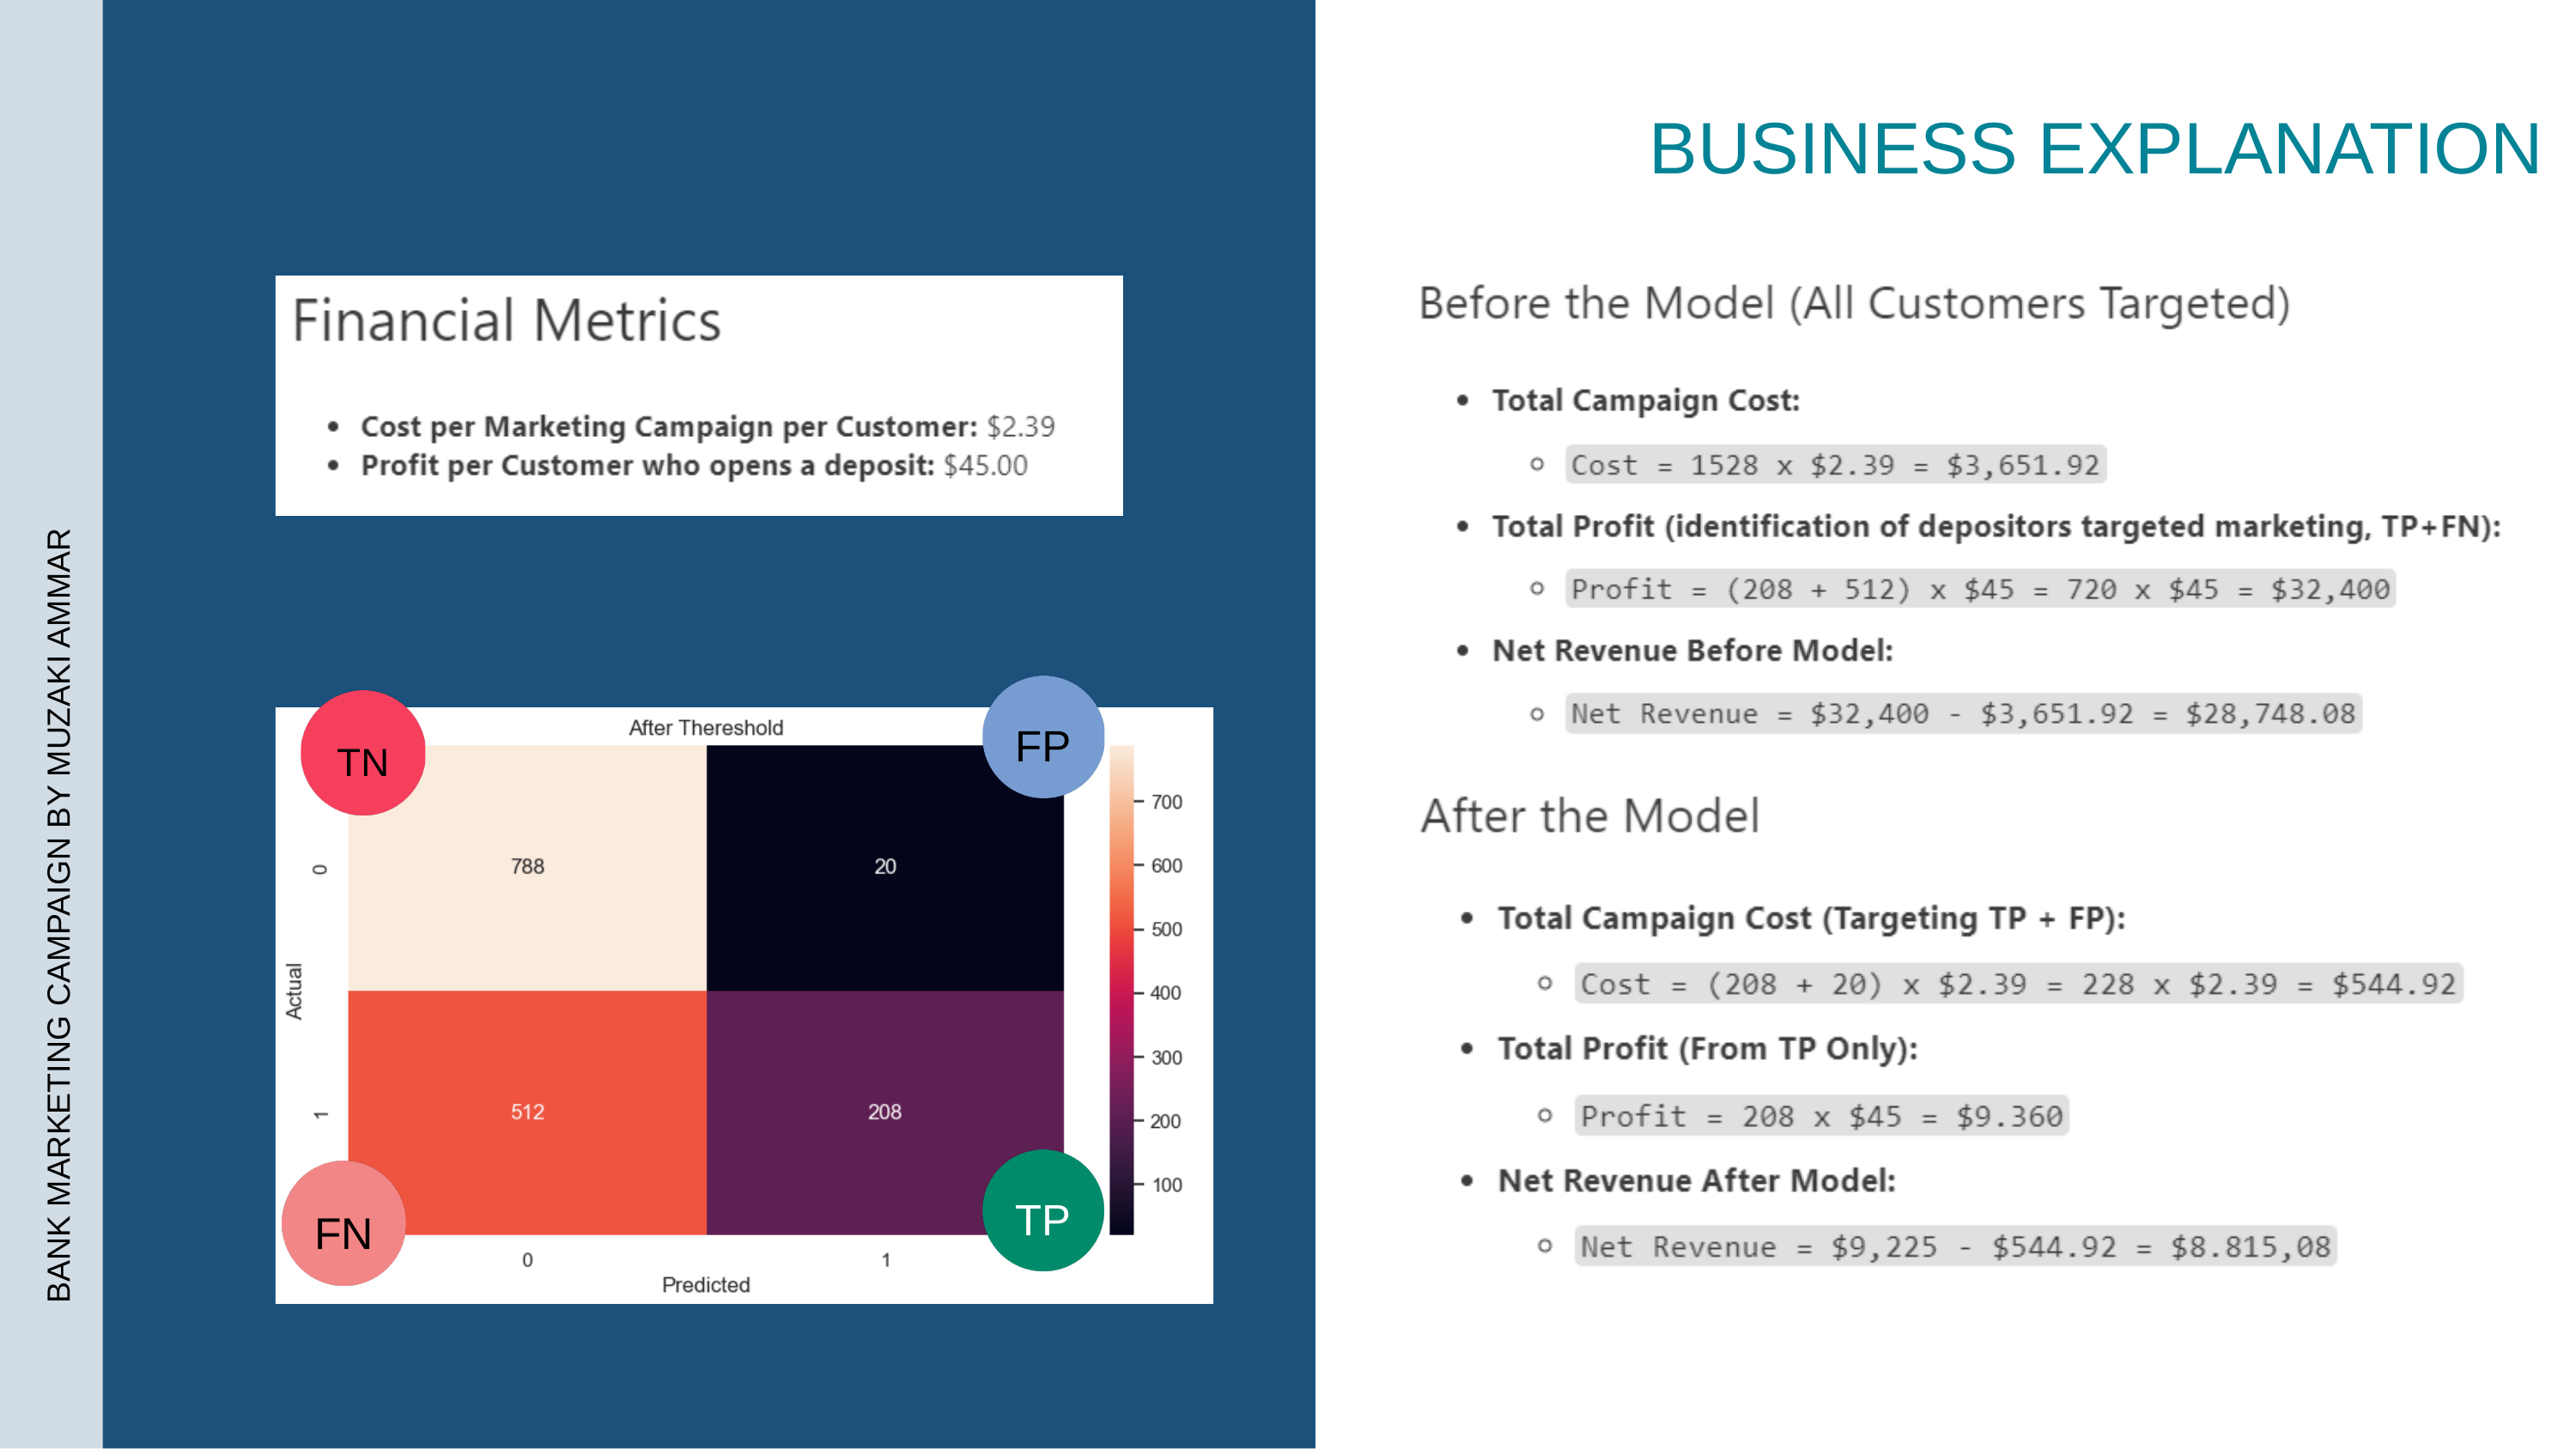

BUSINESS EXPLANATION

FP

TN

TP
FN

BANK MARKETING CAMPAIGN BY MUZAKI AMMAR